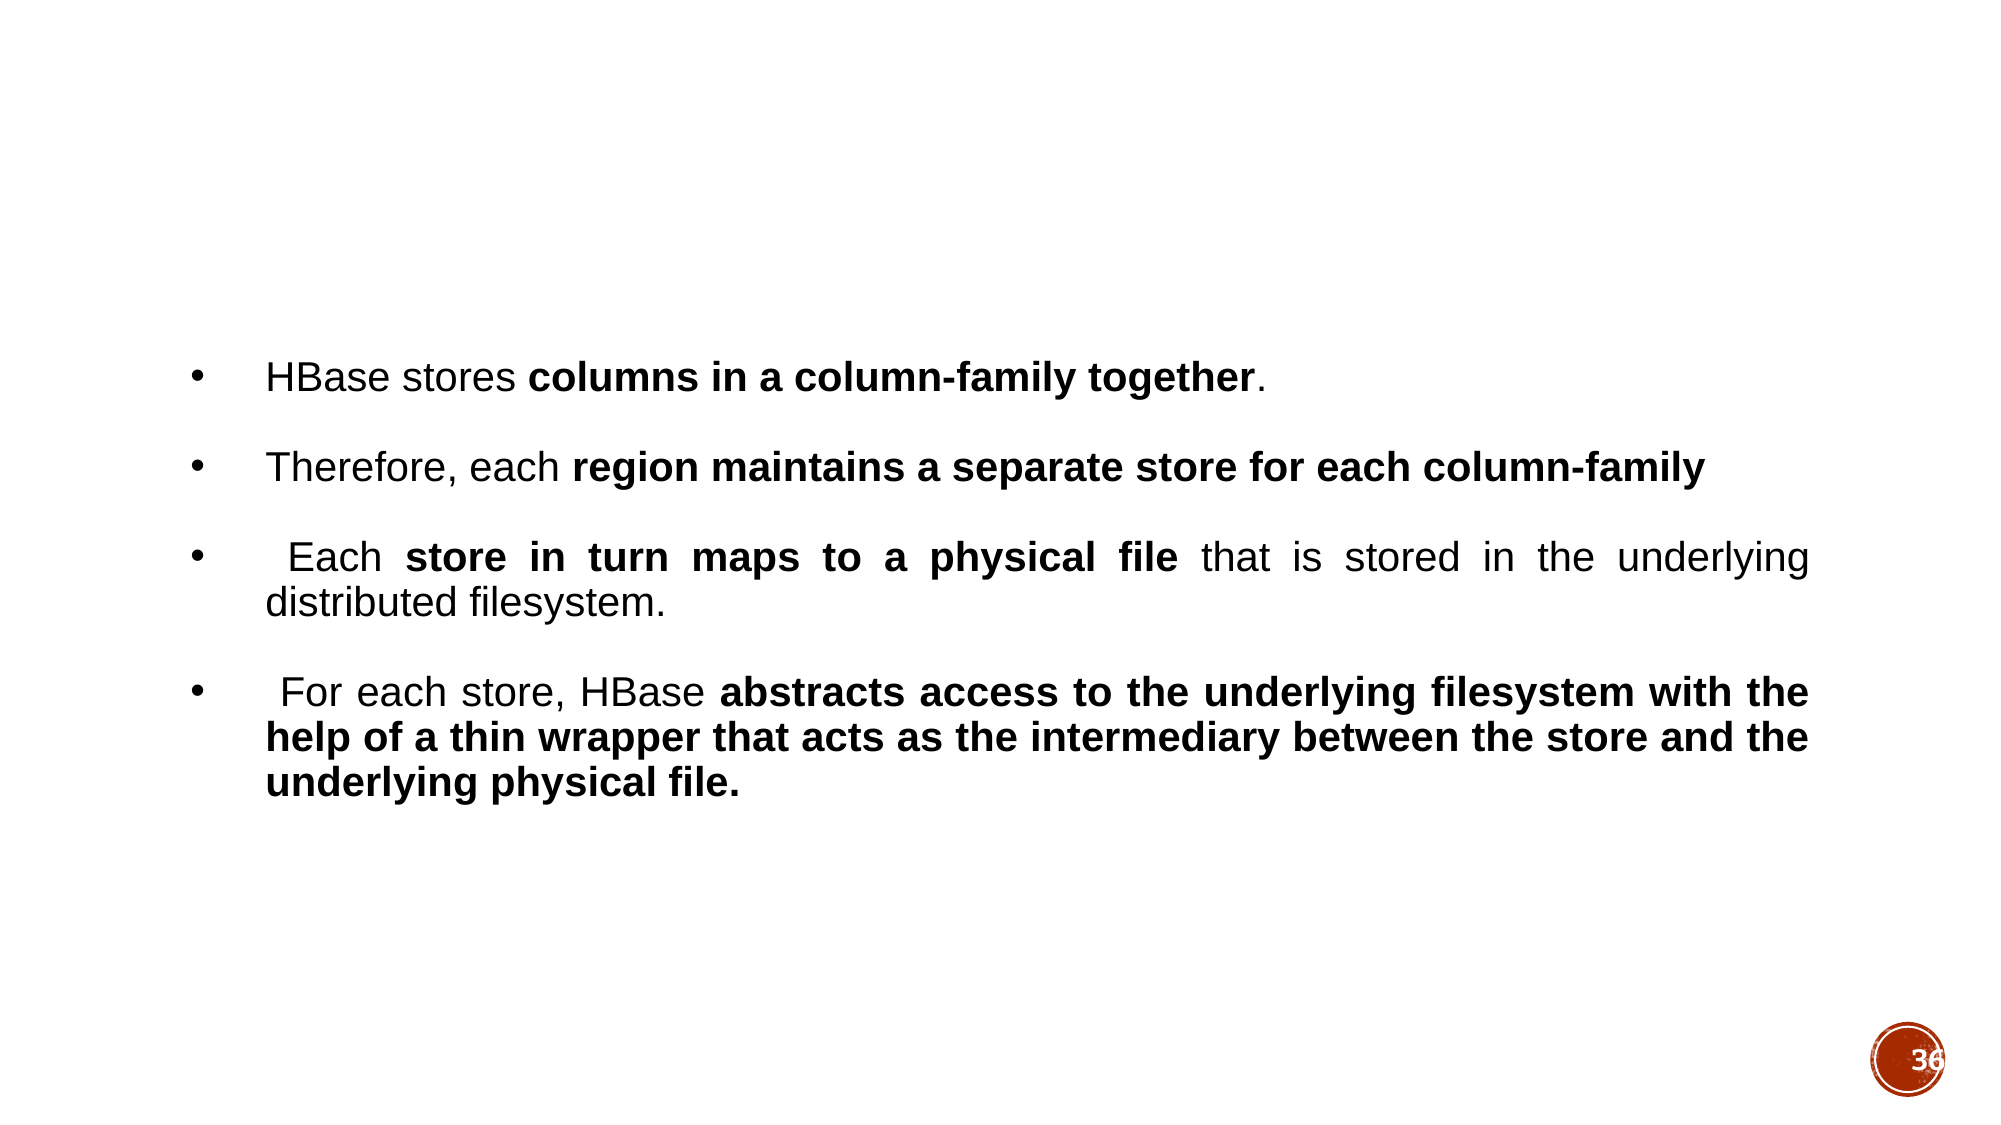

#
HBase stores columns in a column-family together.

Therefore, each region maintains a separate store for each column-family

 Each store in turn maps to a physical file that is stored in the underlying distributed filesystem.

 For each store, HBase abstracts access to the underlying filesystem with the help of a thin wrapper that acts as the intermediary between the store and the underlying physical file.

36